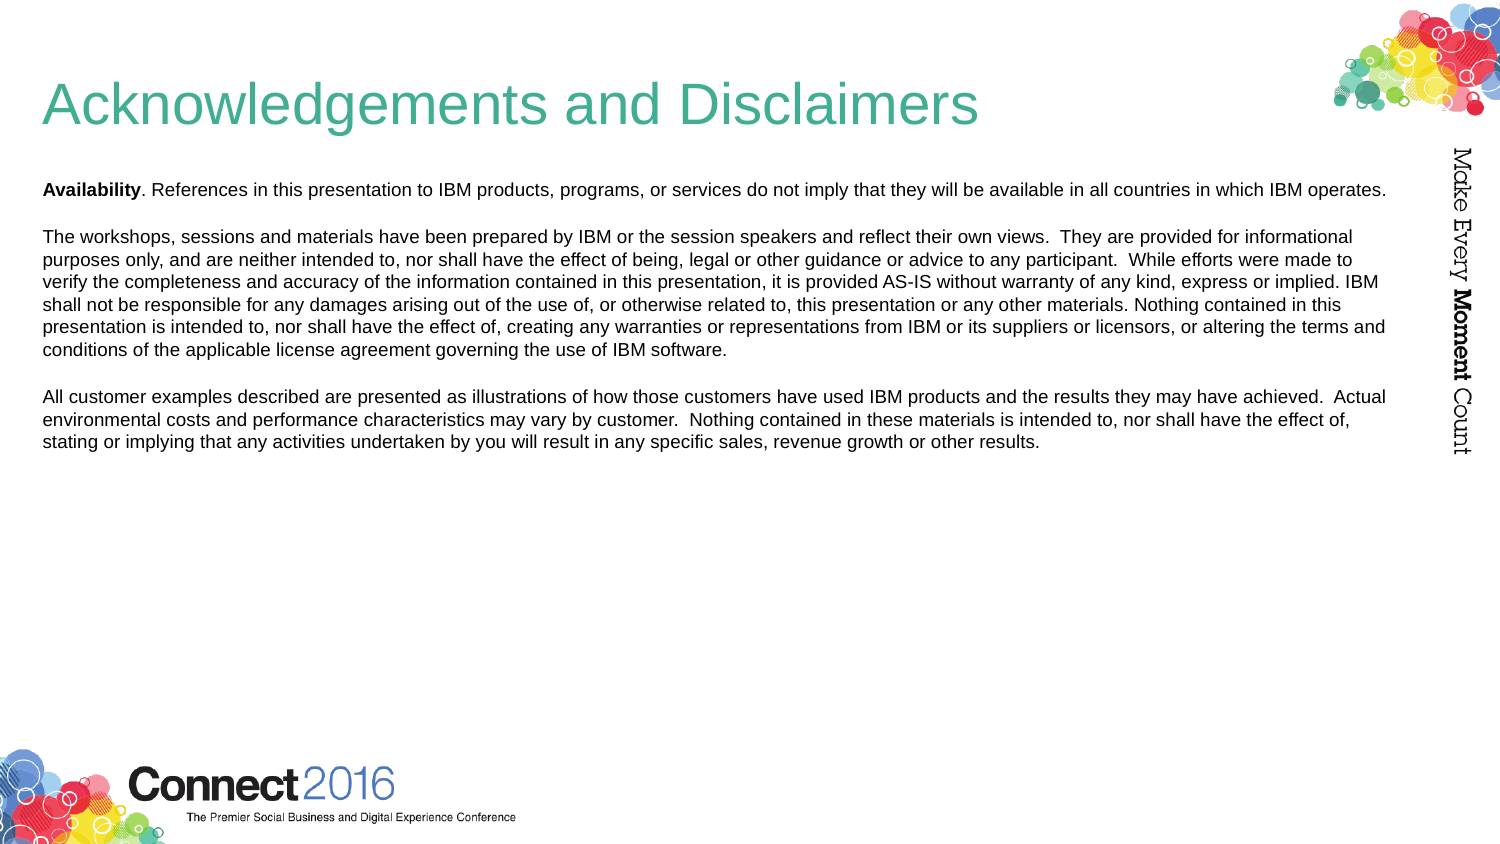

# Acknowledgements and Disclaimers
Availability. References in this presentation to IBM products, programs, or services do not imply that they will be available in all countries in which IBM operates.
The workshops, sessions and materials have been prepared by IBM or the session speakers and reflect their own views.  They are provided for informational purposes only, and are neither intended to, nor shall have the effect of being, legal or other guidance or advice to any participant.  While efforts were made to verify the completeness and accuracy of the information contained in this presentation, it is provided AS-IS without warranty of any kind, express or implied. IBM shall not be responsible for any damages arising out of the use of, or otherwise related to, this presentation or any other materials. Nothing contained in this presentation is intended to, nor shall have the effect of, creating any warranties or representations from IBM or its suppliers or licensors, or altering the terms and conditions of the applicable license agreement governing the use of IBM software.
All customer examples described are presented as illustrations of how those customers have used IBM products and the results they may have achieved.  Actual environmental costs and performance characteristics may vary by customer.  Nothing contained in these materials is intended to, nor shall have the effect of, stating or implying that any activities undertaken by you will result in any specific sales, revenue growth or other results.